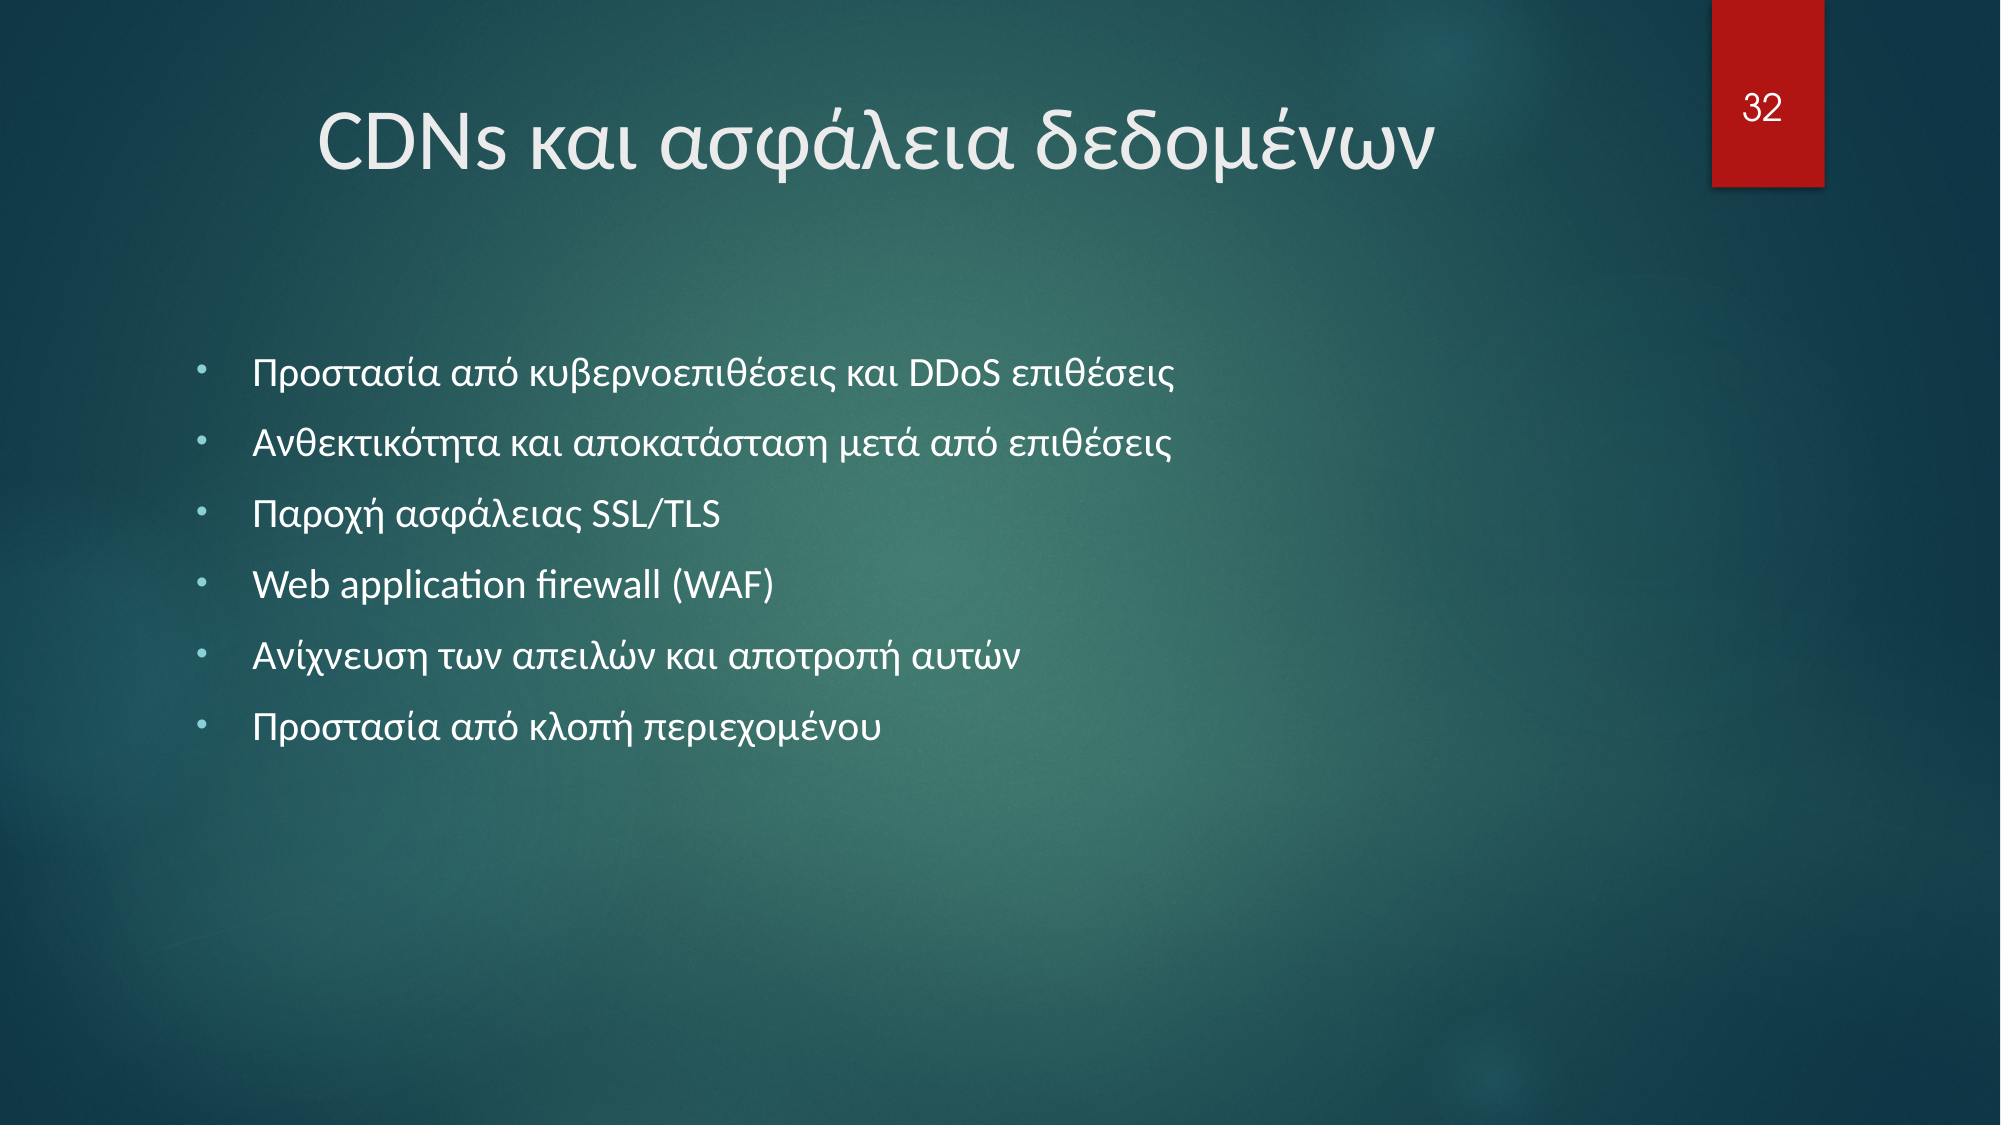

# CDNs και ασφάλεια δεδομένων
32
Προστασία από κυβερνοεπιθέσεις και DDoS επιθέσεις
Ανθεκτικότητα και αποκατάσταση μετά από επιθέσεις
Παροχή ασφάλειας SSL/TLS
Web application firewall (WAF)
Ανίχνευση των απειλών και αποτροπή αυτών
Προστασία από κλοπή περιεχομένου